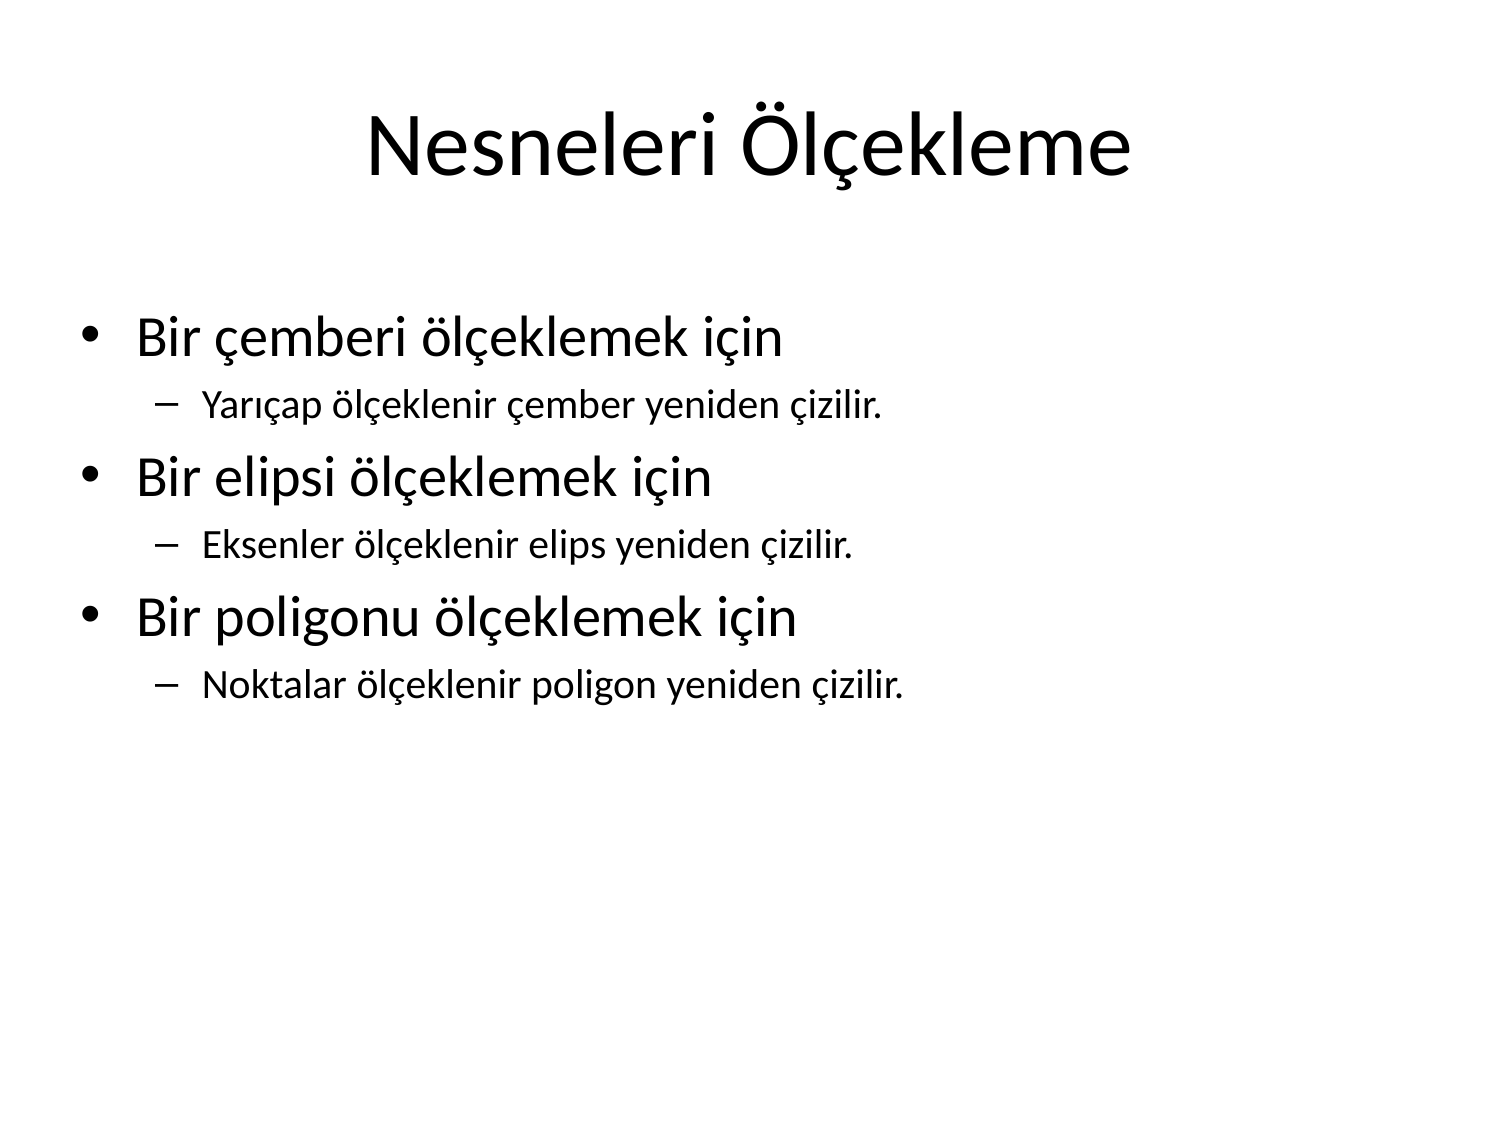

# Nesneleri Ölçekleme
Bir çemberi ölçeklemek için
Yarıçap ölçeklenir çember yeniden çizilir.
Bir elipsi ölçeklemek için
Eksenler ölçeklenir elips yeniden çizilir.
Bir poligonu ölçeklemek için
Noktalar ölçeklenir poligon yeniden çizilir.